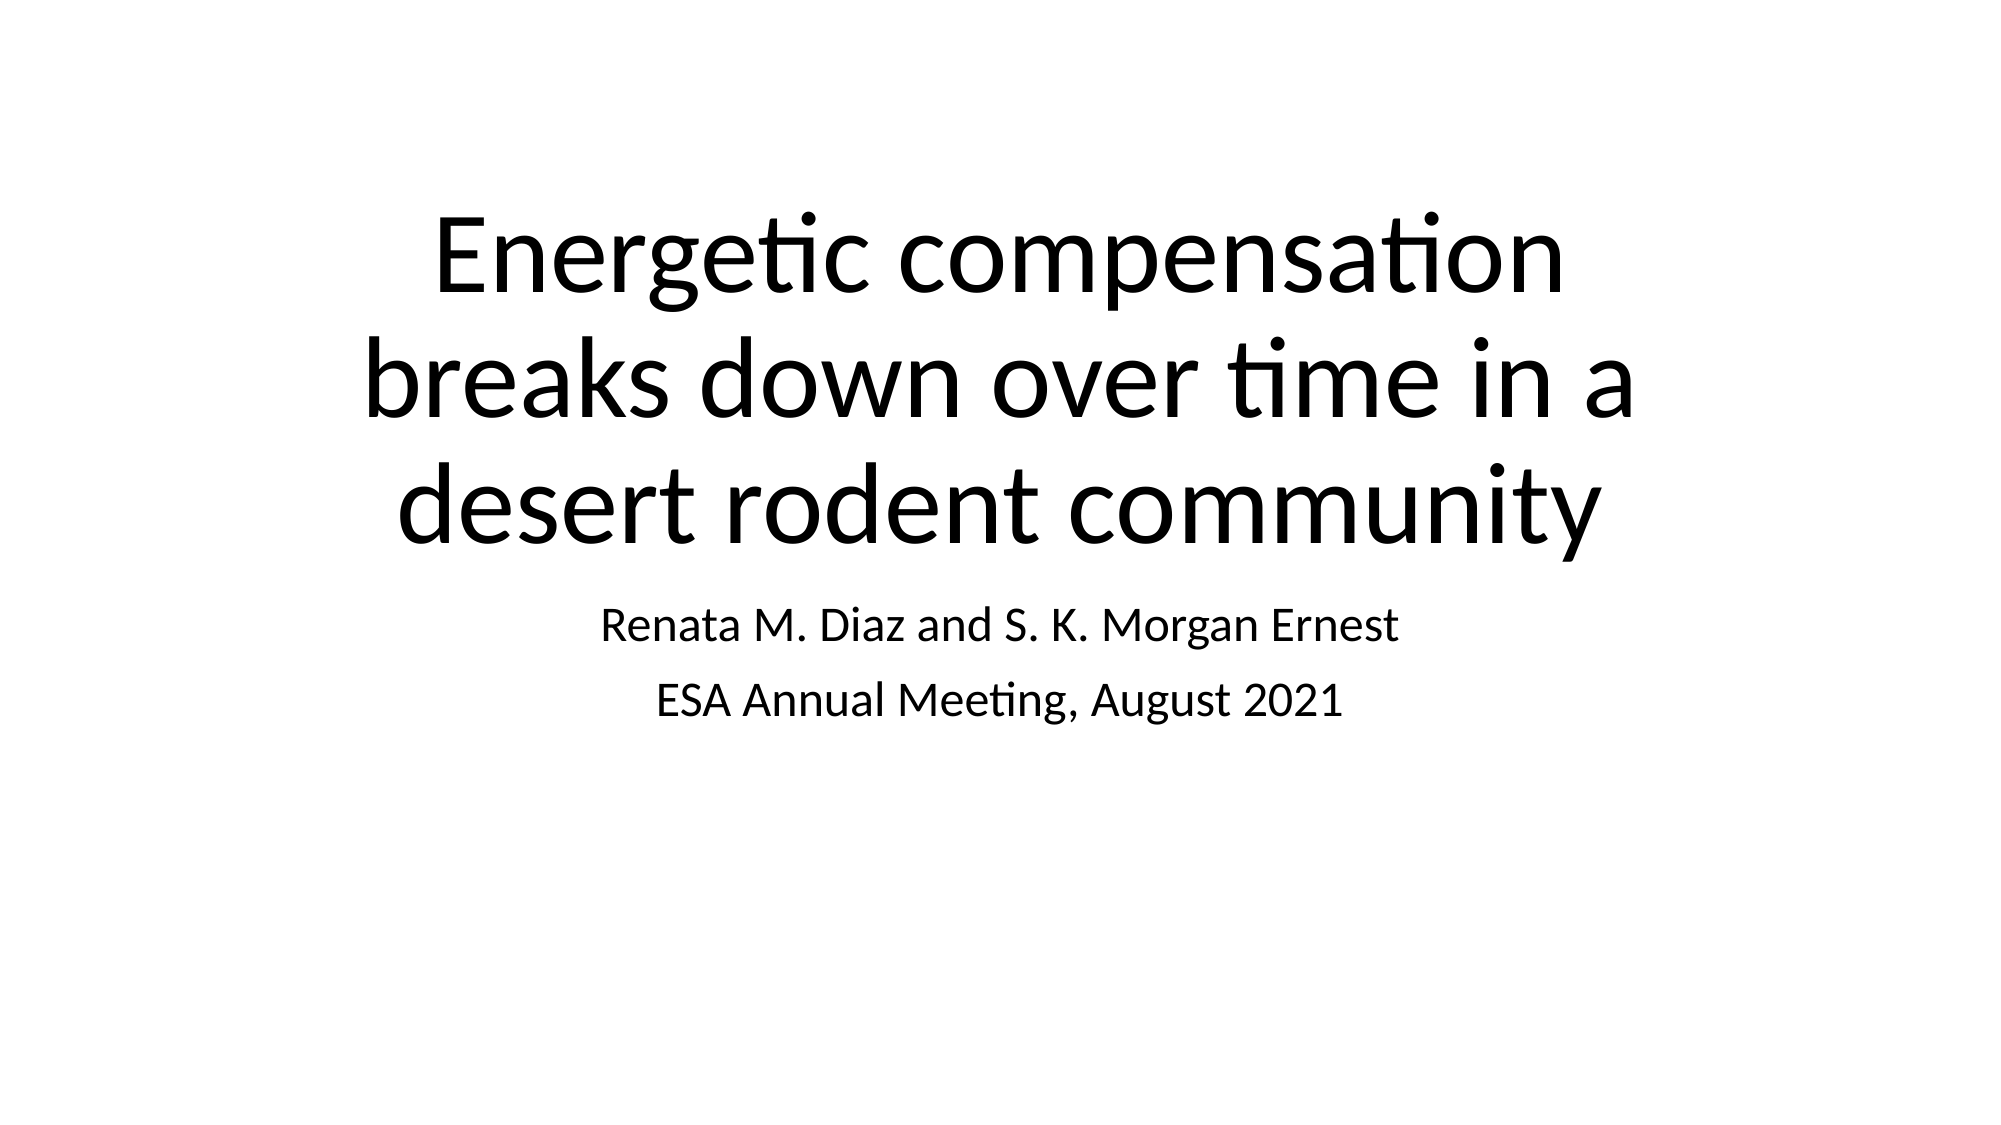

# Energetic compensation breaks down over time in a desert rodent community
Renata M. Diaz and S. K. Morgan Ernest
ESA Annual Meeting, August 2021